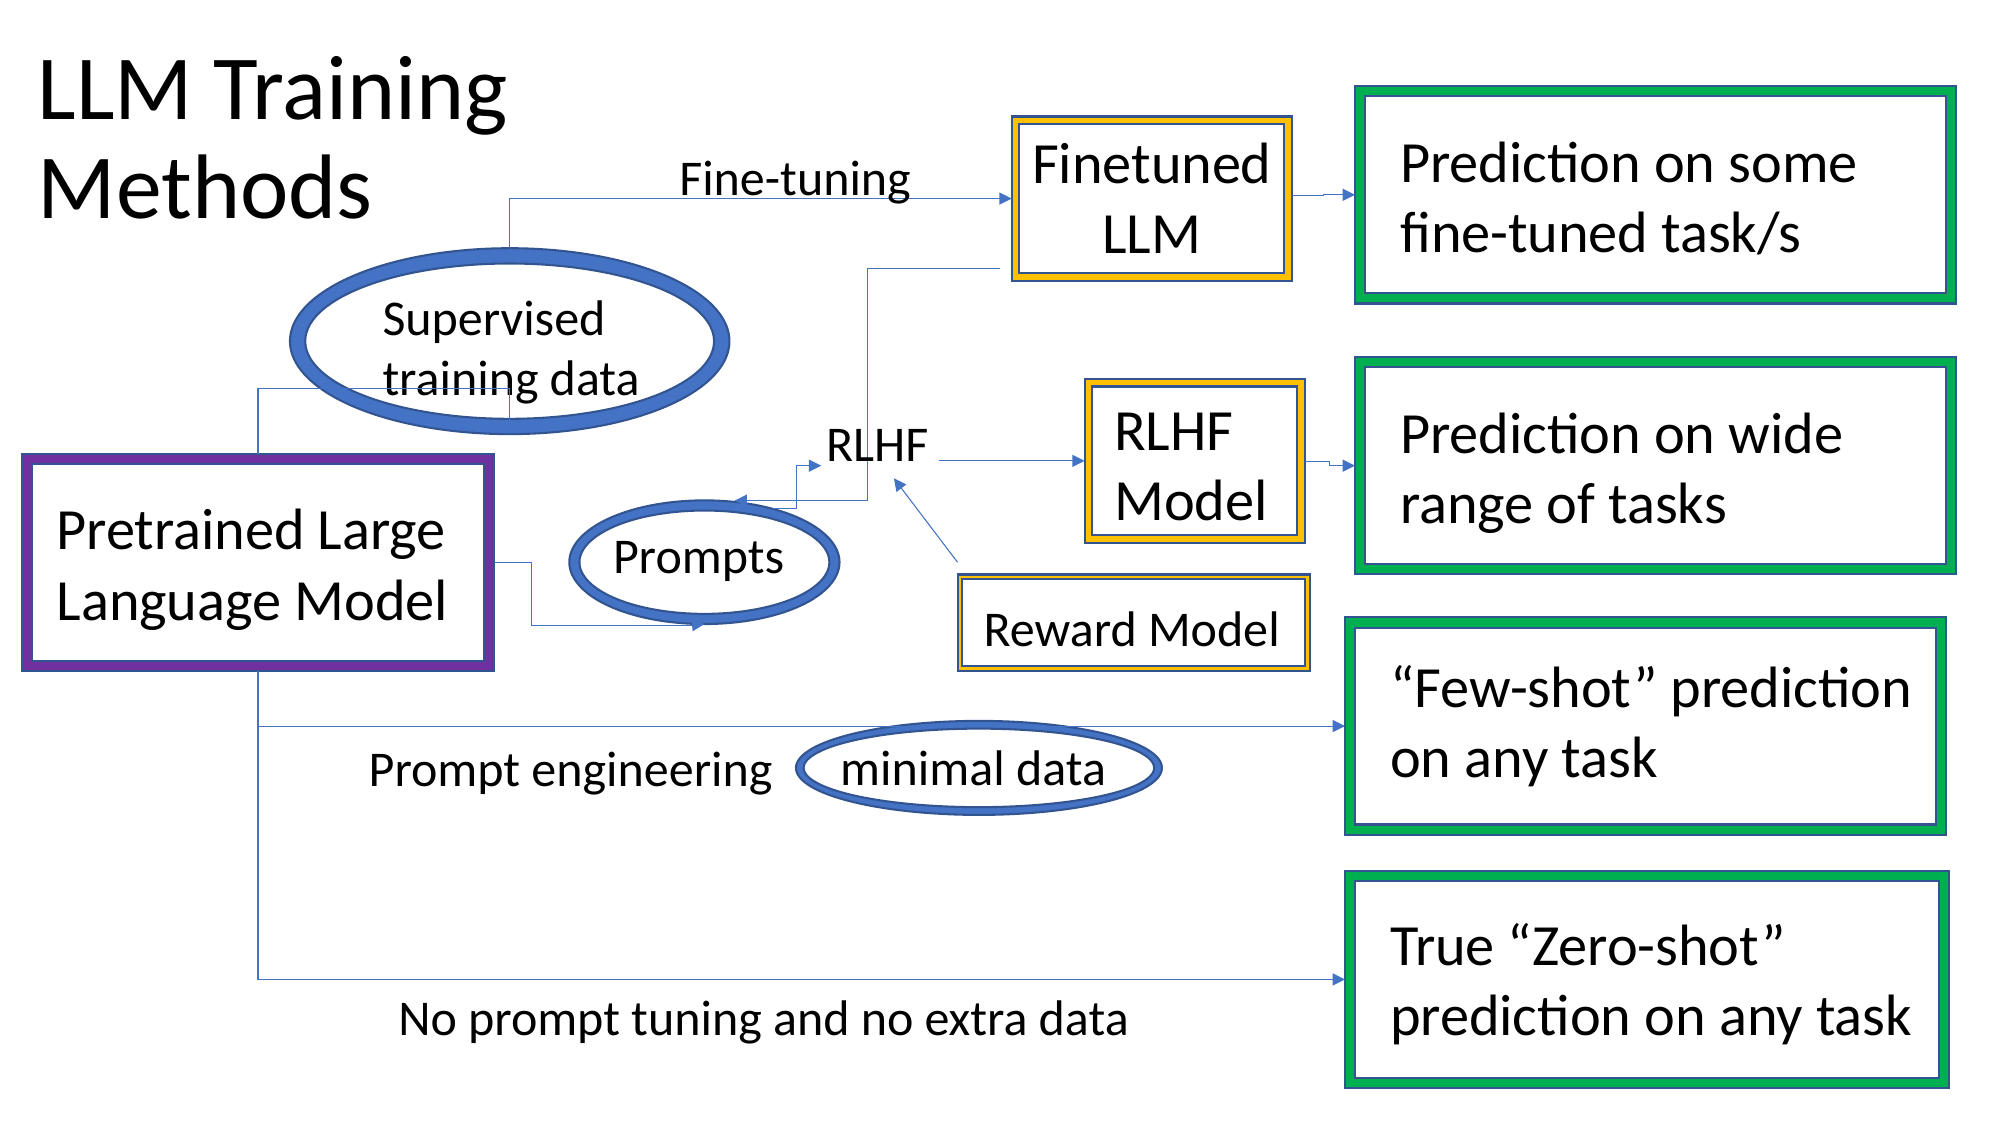

# LLM Training Methods

Prediction on some fine-tuned task/s
Finetuned
LLM
Fine-tuning

Supervised
training data

RLHF Model
Prediction on wide range of tasks
RLHF

Pretrained Large Language Model

Prompts

Reward Model

“Few-shot” prediction on any task

minimal data
Prompt engineering

True “Zero-shot” prediction on any task
No prompt tuning and no extra data